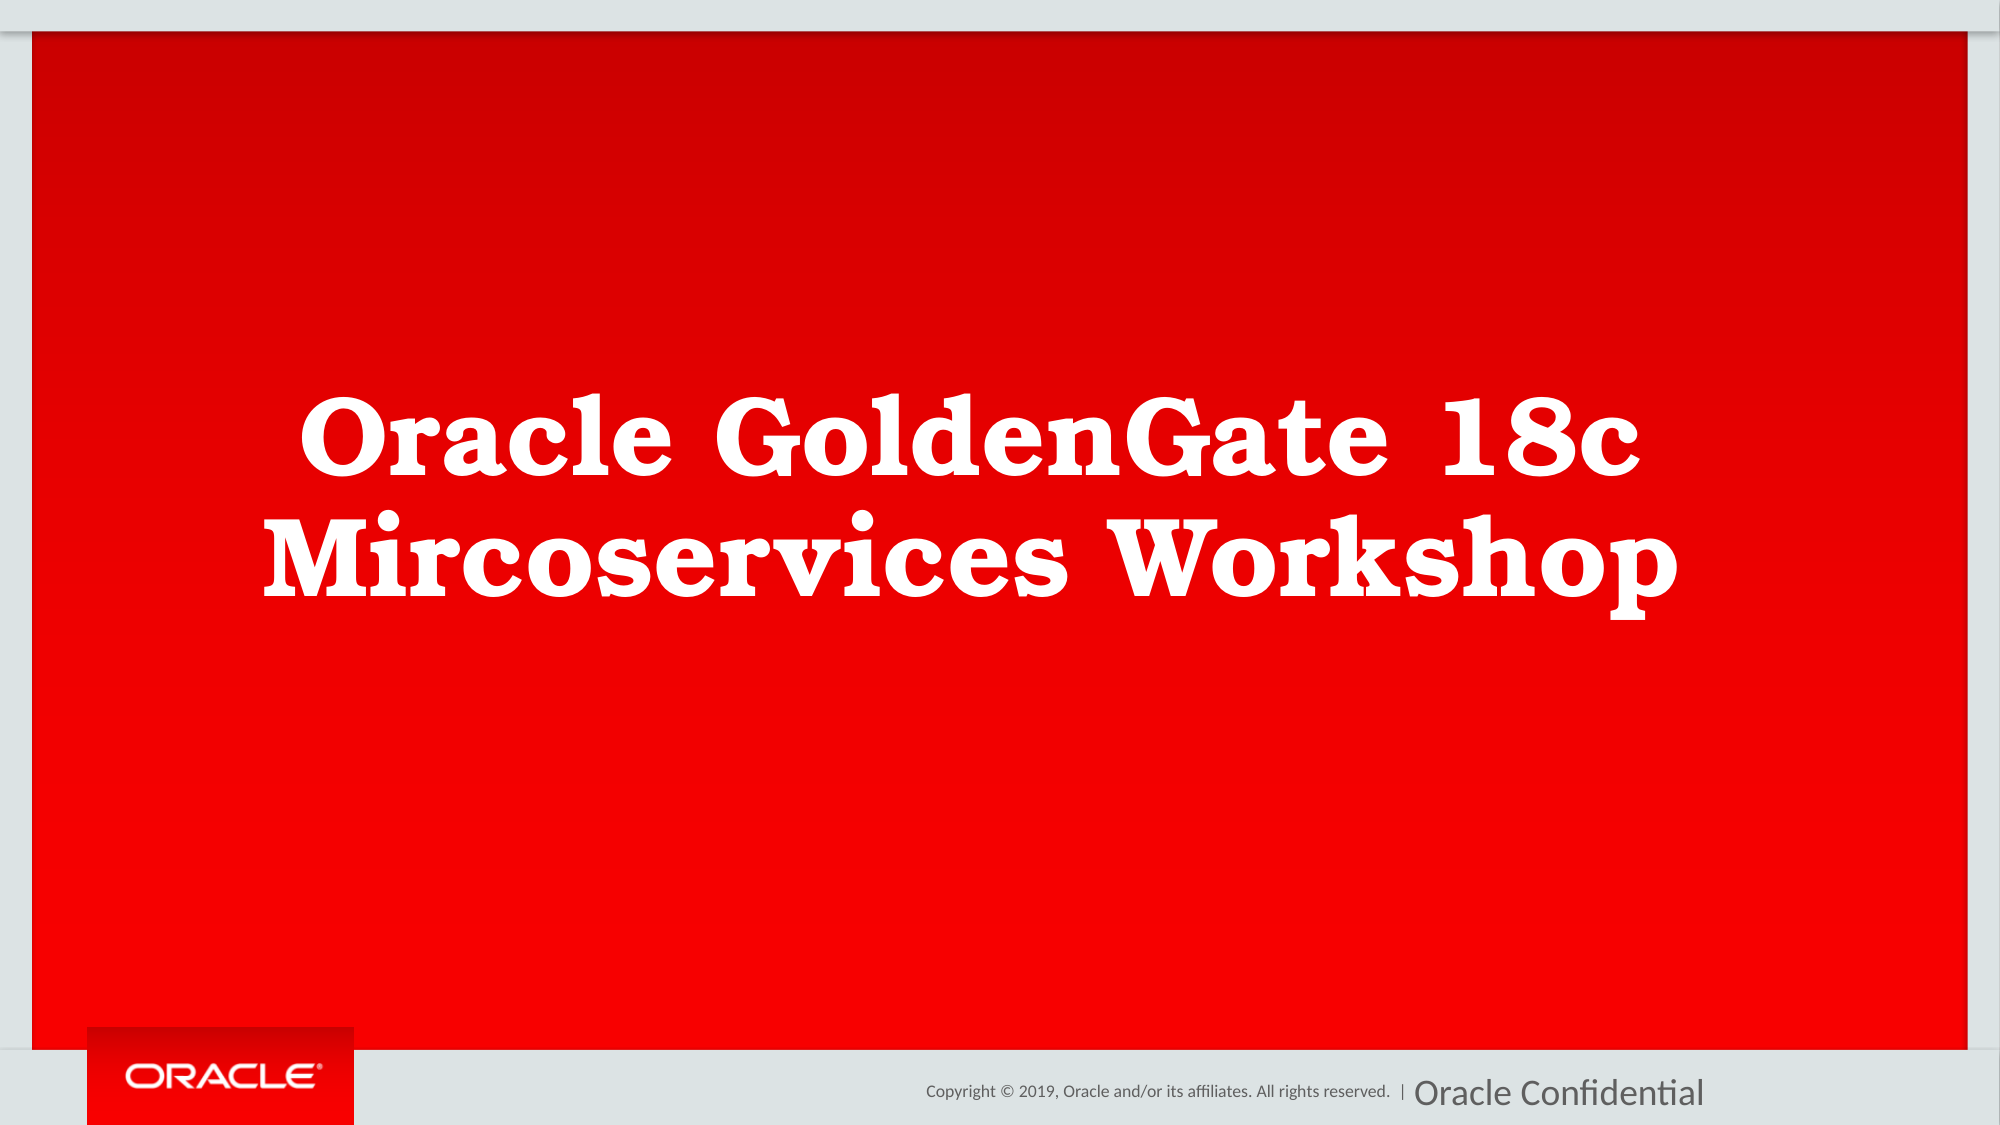

Oracle GoldenGate 18c Mircoservices Workshop
Oracle Confidential